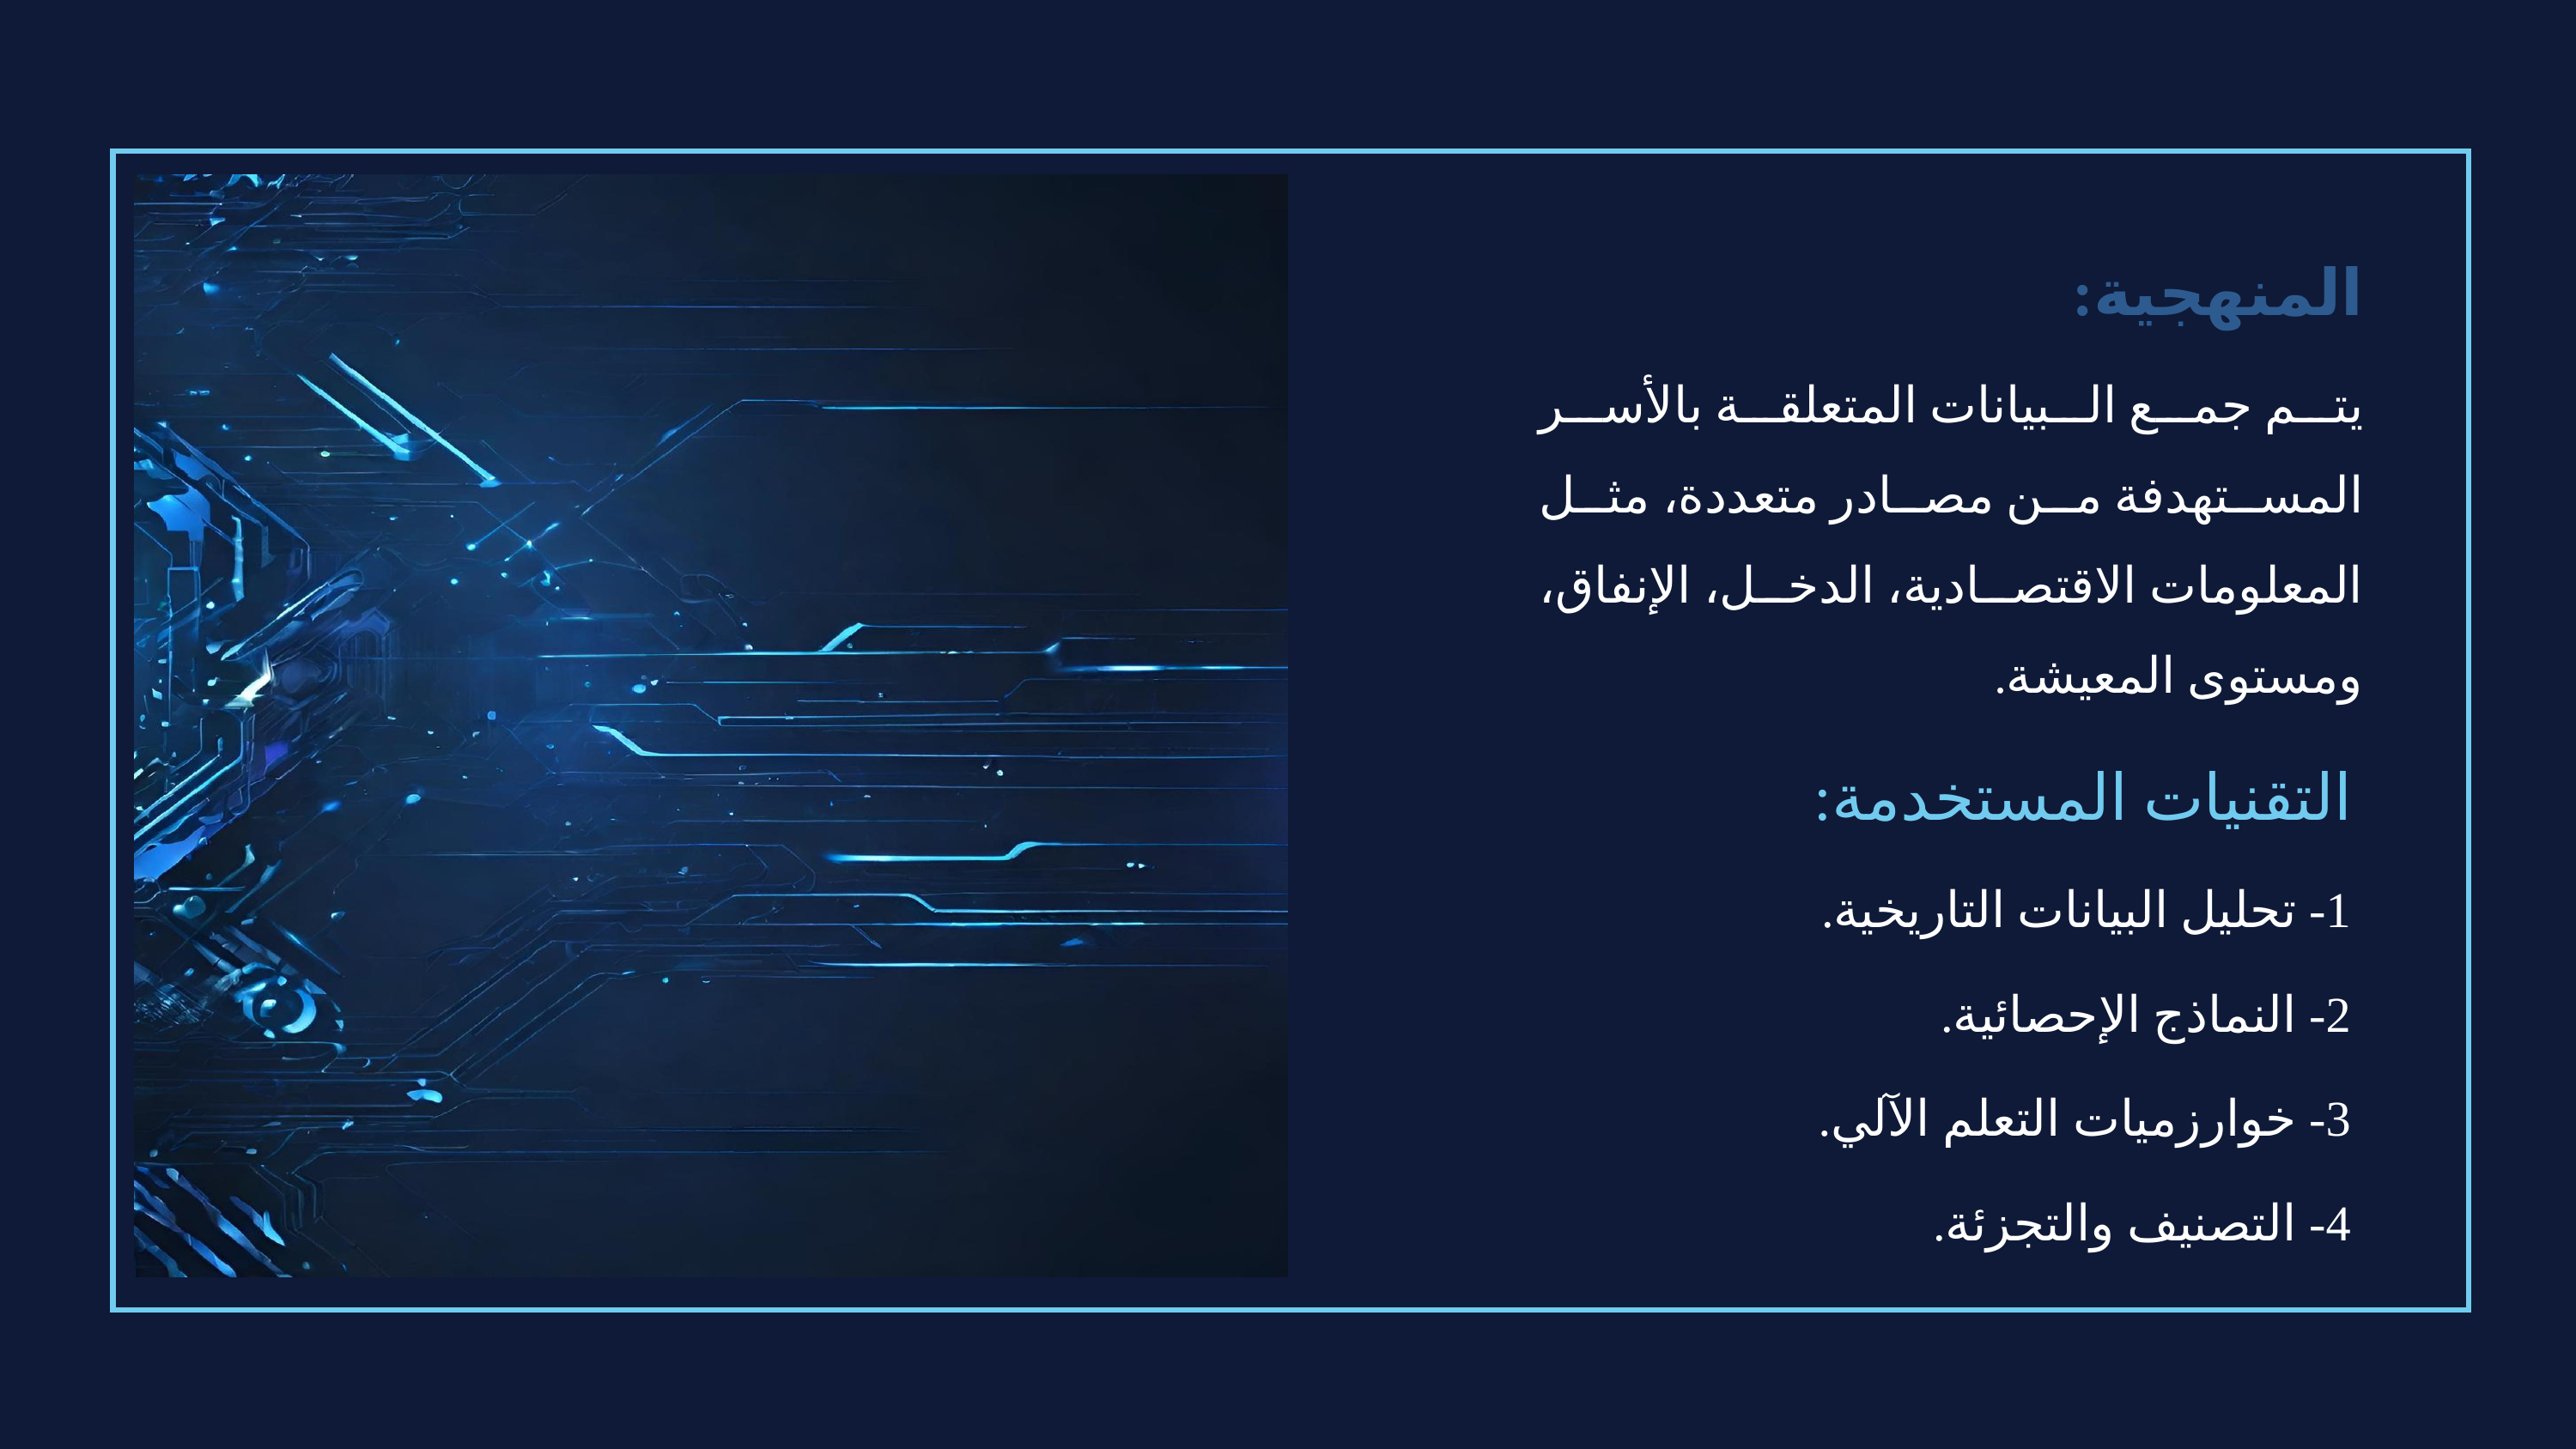

المنهجية:
يتم جمع البيانات المتعلقة بالأسر المستهدفة من مصادر متعددة، مثل المعلومات الاقتصادية، الدخل، الإنفاق، ومستوى المعيشة.
 التقنيات المستخدمة:
 1- تحليل البيانات التاريخية.
 2- النماذج الإحصائية.
 3- خوارزميات التعلم الآلي.
 4- التصنيف والتجزئة.

فريق